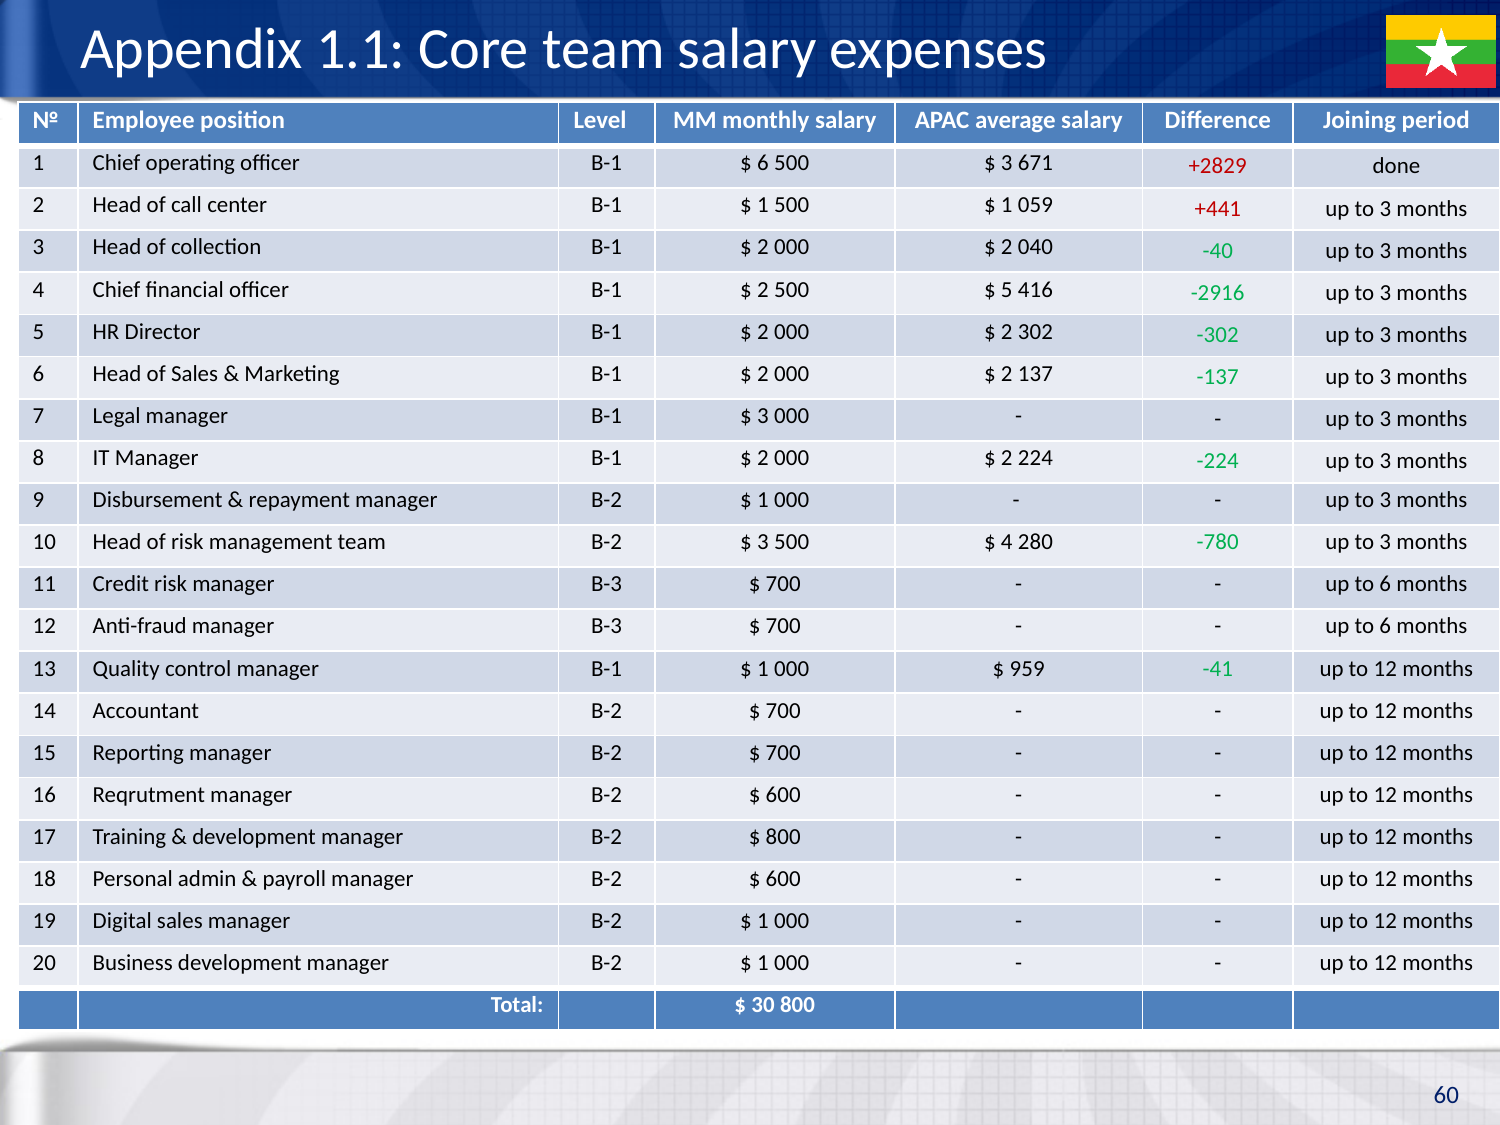

# Appendix 1.1: Core team salary expenses
| № | Employee position | Level | MM monthly salary | APAC average salary | Difference | Joining period |
| --- | --- | --- | --- | --- | --- | --- |
| 1 | Chief operating officer | B-1 | $ 6 500 | $ 3 671 | +2829 | done |
| 2 | Head of call center | B-1 | $ 1 500 | $ 1 059 | +441 | up to 3 months |
| 3 | Head of collection | B-1 | $ 2 000 | $ 2 040 | -40 | up to 3 months |
| 4 | Chief financial officer | B-1 | $ 2 500 | $ 5 416 | -2916 | up to 3 months |
| 5 | HR Director | B-1 | $ 2 000 | $ 2 302 | -302 | up to 3 months |
| 6 | Head of Sales & Marketing | B-1 | $ 2 000 | $ 2 137 | -137 | up to 3 months |
| 7 | Legal manager | B-1 | $ 3 000 | - | - | up to 3 months |
| 8 | IT Manager | B-1 | $ 2 000 | $ 2 224 | -224 | up to 3 months |
| 9 | Disbursement & repayment manager | B-2 | $ 1 000 | - | - | up to 3 months |
| 10 | Head of risk management team | B-2 | $ 3 500 | $ 4 280 | -780 | up to 3 months |
| 11 | Credit risk manager | B-3 | $ 700 | - | - | up to 6 months |
| 12 | Anti-fraud manager | B-3 | $ 700 | - | - | up to 6 months |
| 13 | Quality control manager | B-1 | $ 1 000 | $ 959 | -41 | up to 12 months |
| 14 | Accountant | B-2 | $ 700 | - | - | up to 12 months |
| 15 | Reporting manager | B-2 | $ 700 | - | - | up to 12 months |
| 16 | Reqrutment manager | B-2 | $ 600 | - | - | up to 12 months |
| 17 | Training & development manager | B-2 | $ 800 | - | - | up to 12 months |
| 18 | Personal admin & payroll manager | B-2 | $ 600 | - | - | up to 12 months |
| 19 | Digital sales manager | B-2 | $ 1 000 | - | - | up to 12 months |
| 20 | Business development manager | B-2 | $ 1 000 | - | - | up to 12 months |
|  | Total: |  | $ 30 800 |  |  |  |
60